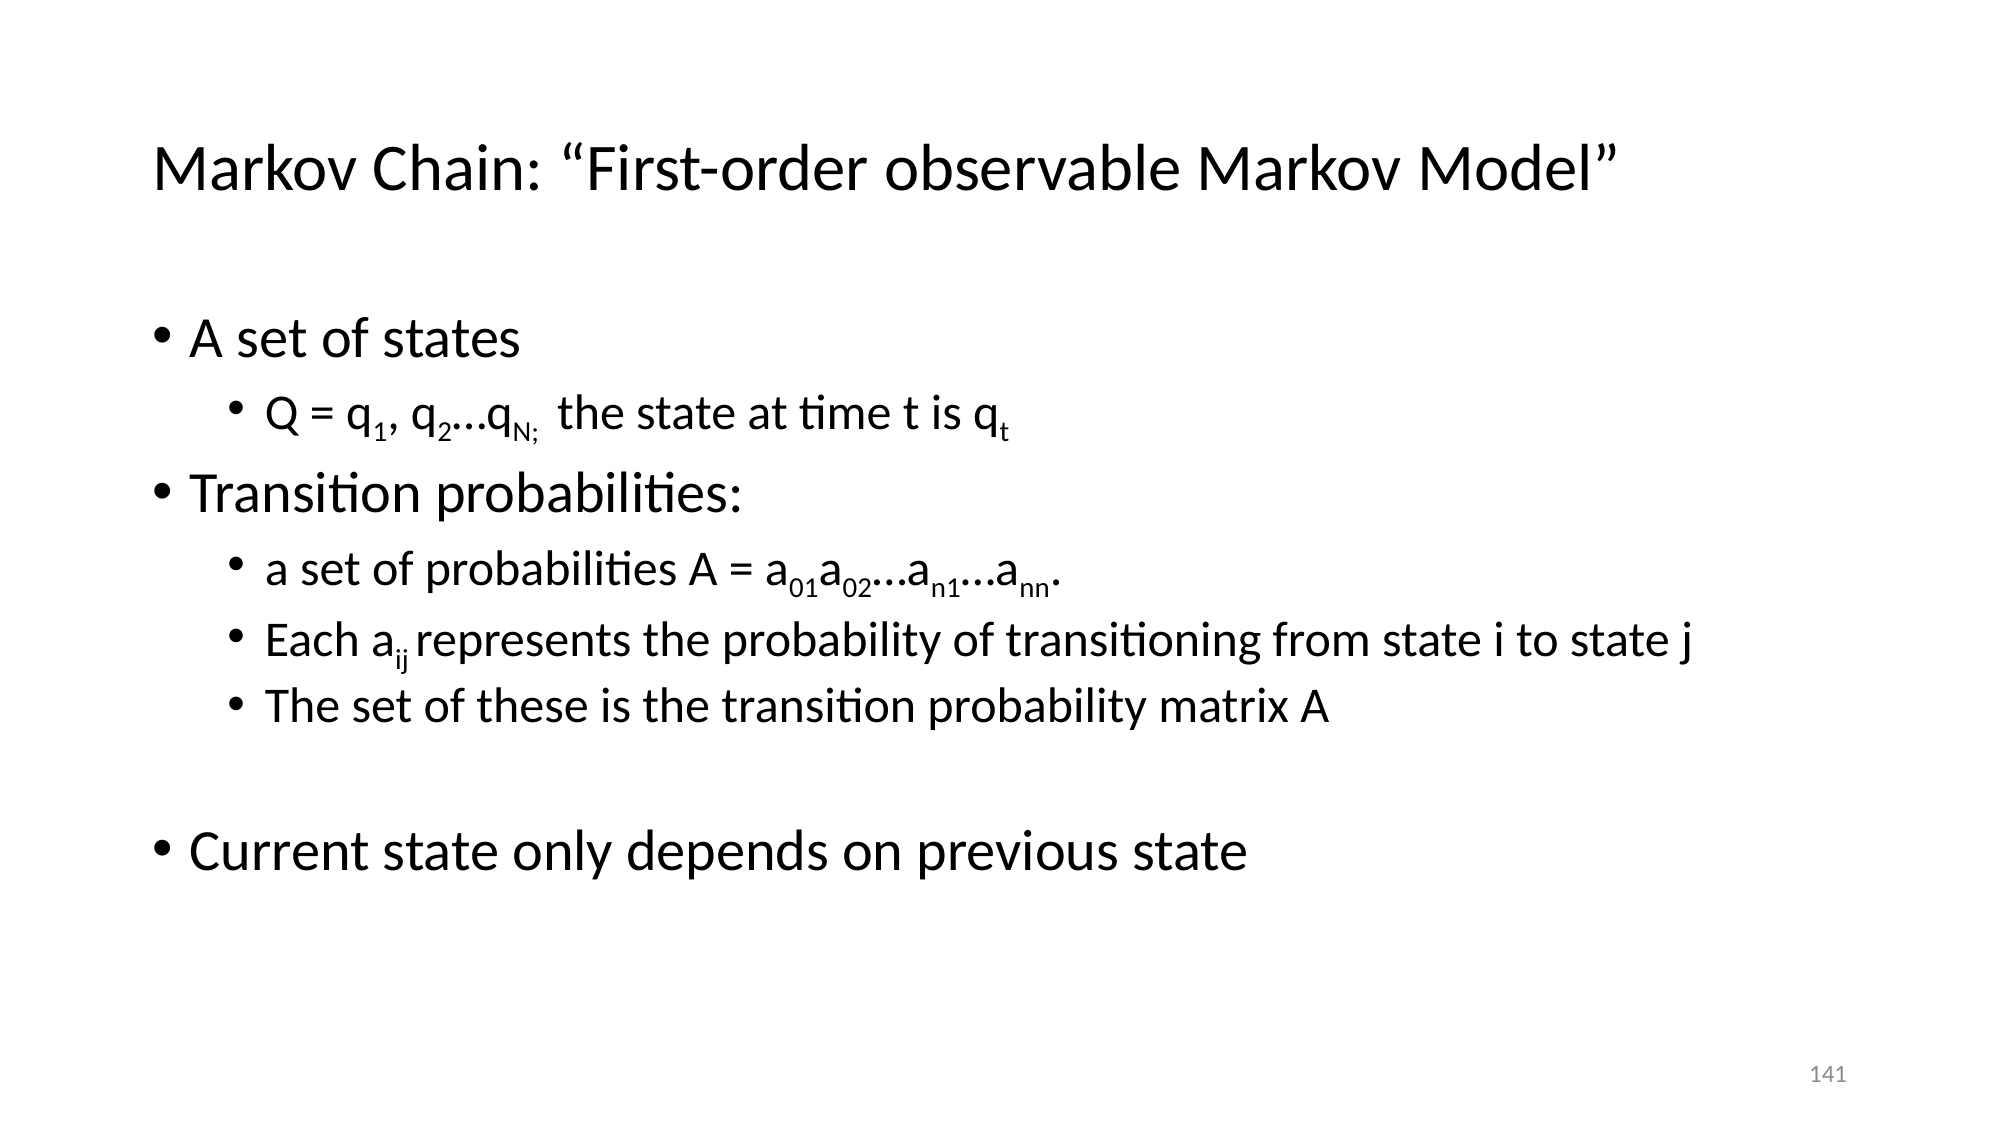

# Markov Chain: “First-order observable Markov Model”
A set of states
Q = q1, q2…qN;  the state at time t is qt
Transition probabilities:
a set of probabilities A = a01a02…an1…ann.
Each aij represents the probability of transitioning from state i to state j
The set of these is the transition probability matrix A

Current state only depends on previous state
141